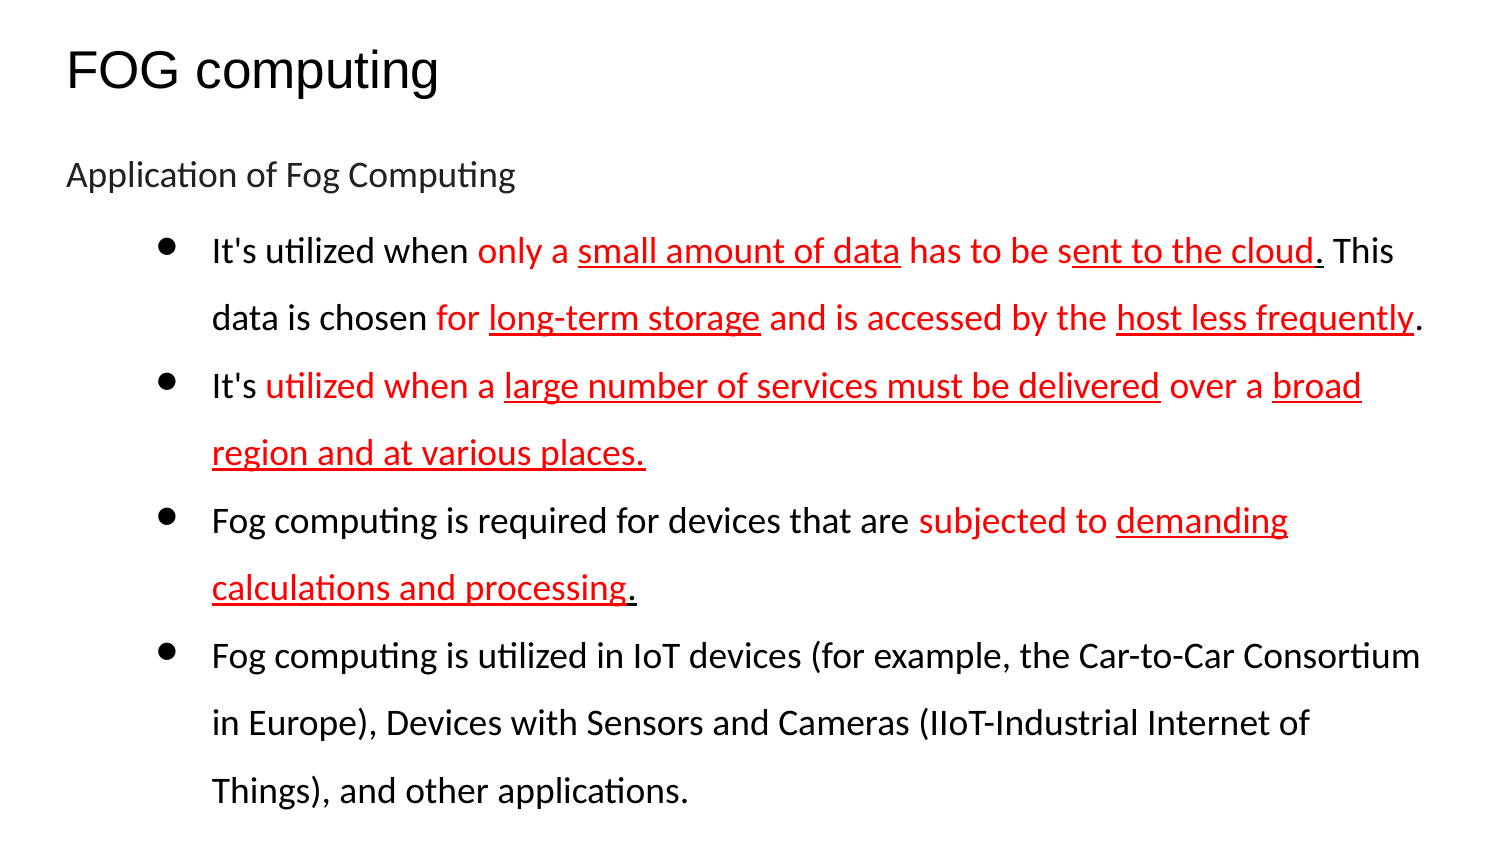

# FOG computing
Application of Fog Computing
It's utilized when only a small amount of data has to be sent to the cloud. This data is chosen for long-term storage and is accessed by the host less frequently.
It's utilized when a large number of services must be delivered over a broad region and at various places.
Fog computing is required for devices that are subjected to demanding calculations and processing.
Fog computing is utilized in IoT devices (for example, the Car-to-Car Consortium in Europe), Devices with Sensors and Cameras (IIoT-Industrial Internet of Things), and other applications.